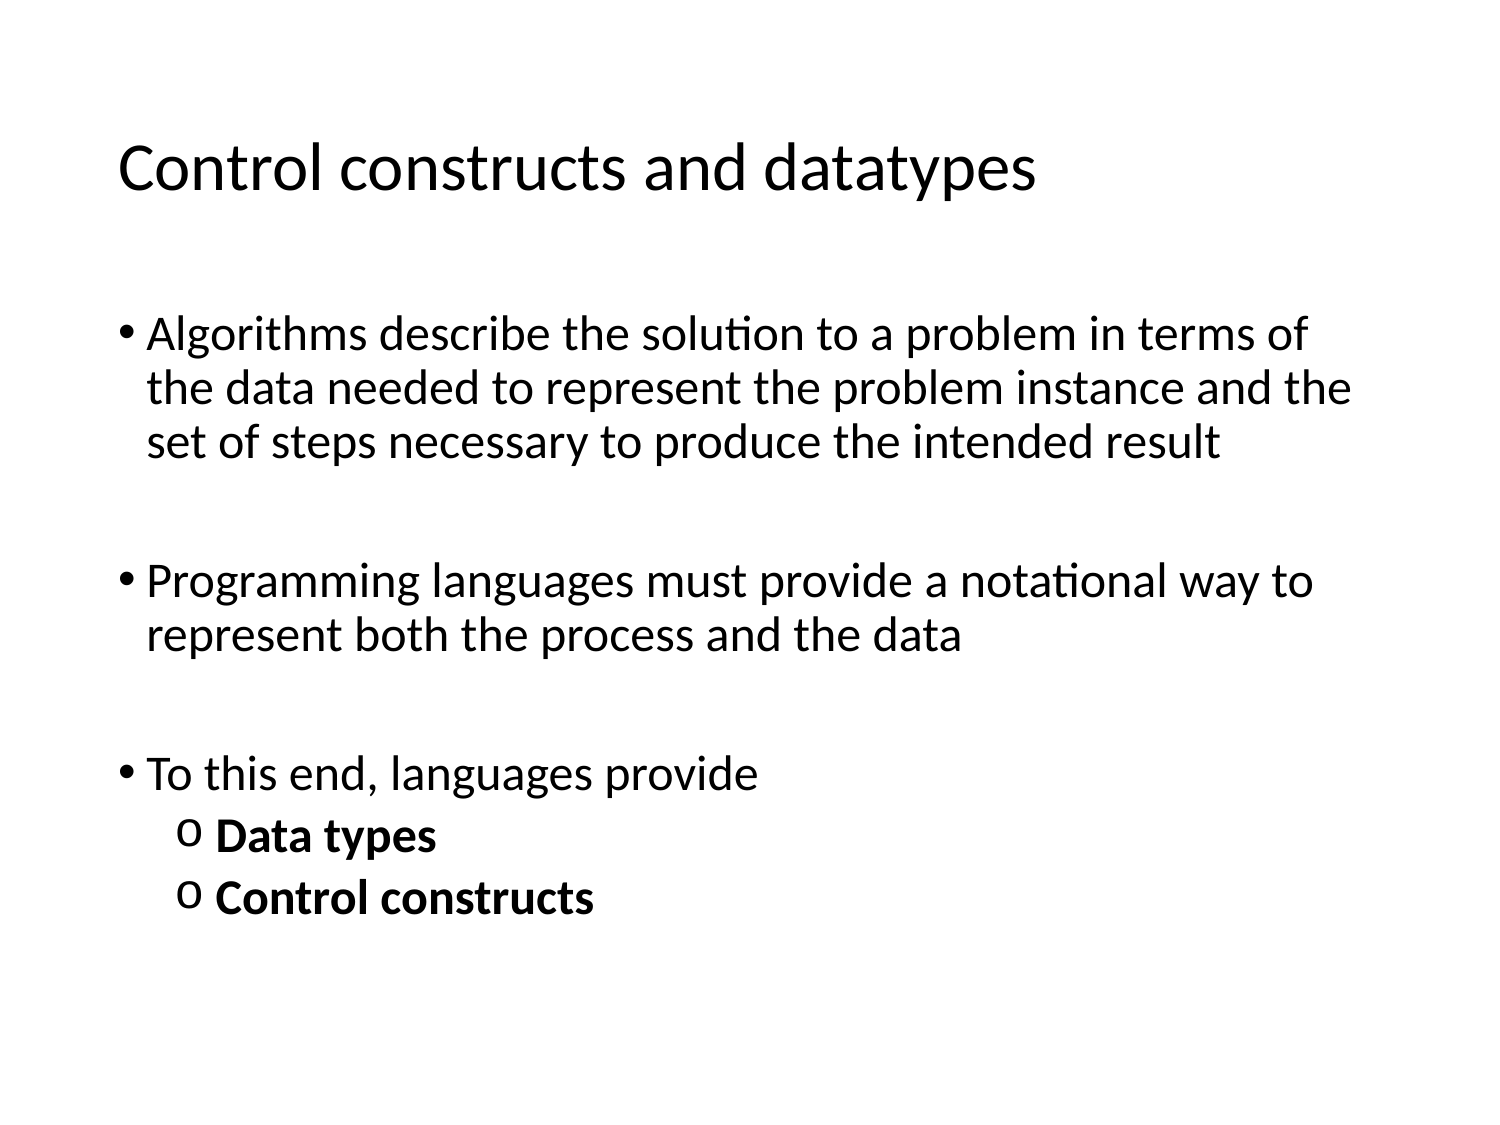

# Control constructs and datatypes
Algorithms describe the solution to a problem in terms of the data needed to represent the problem instance and the set of steps necessary to produce the intended result

Programming languages must provide a notational way to represent both the process and the data

To this end, languages provide
 Data types
 Control constructs